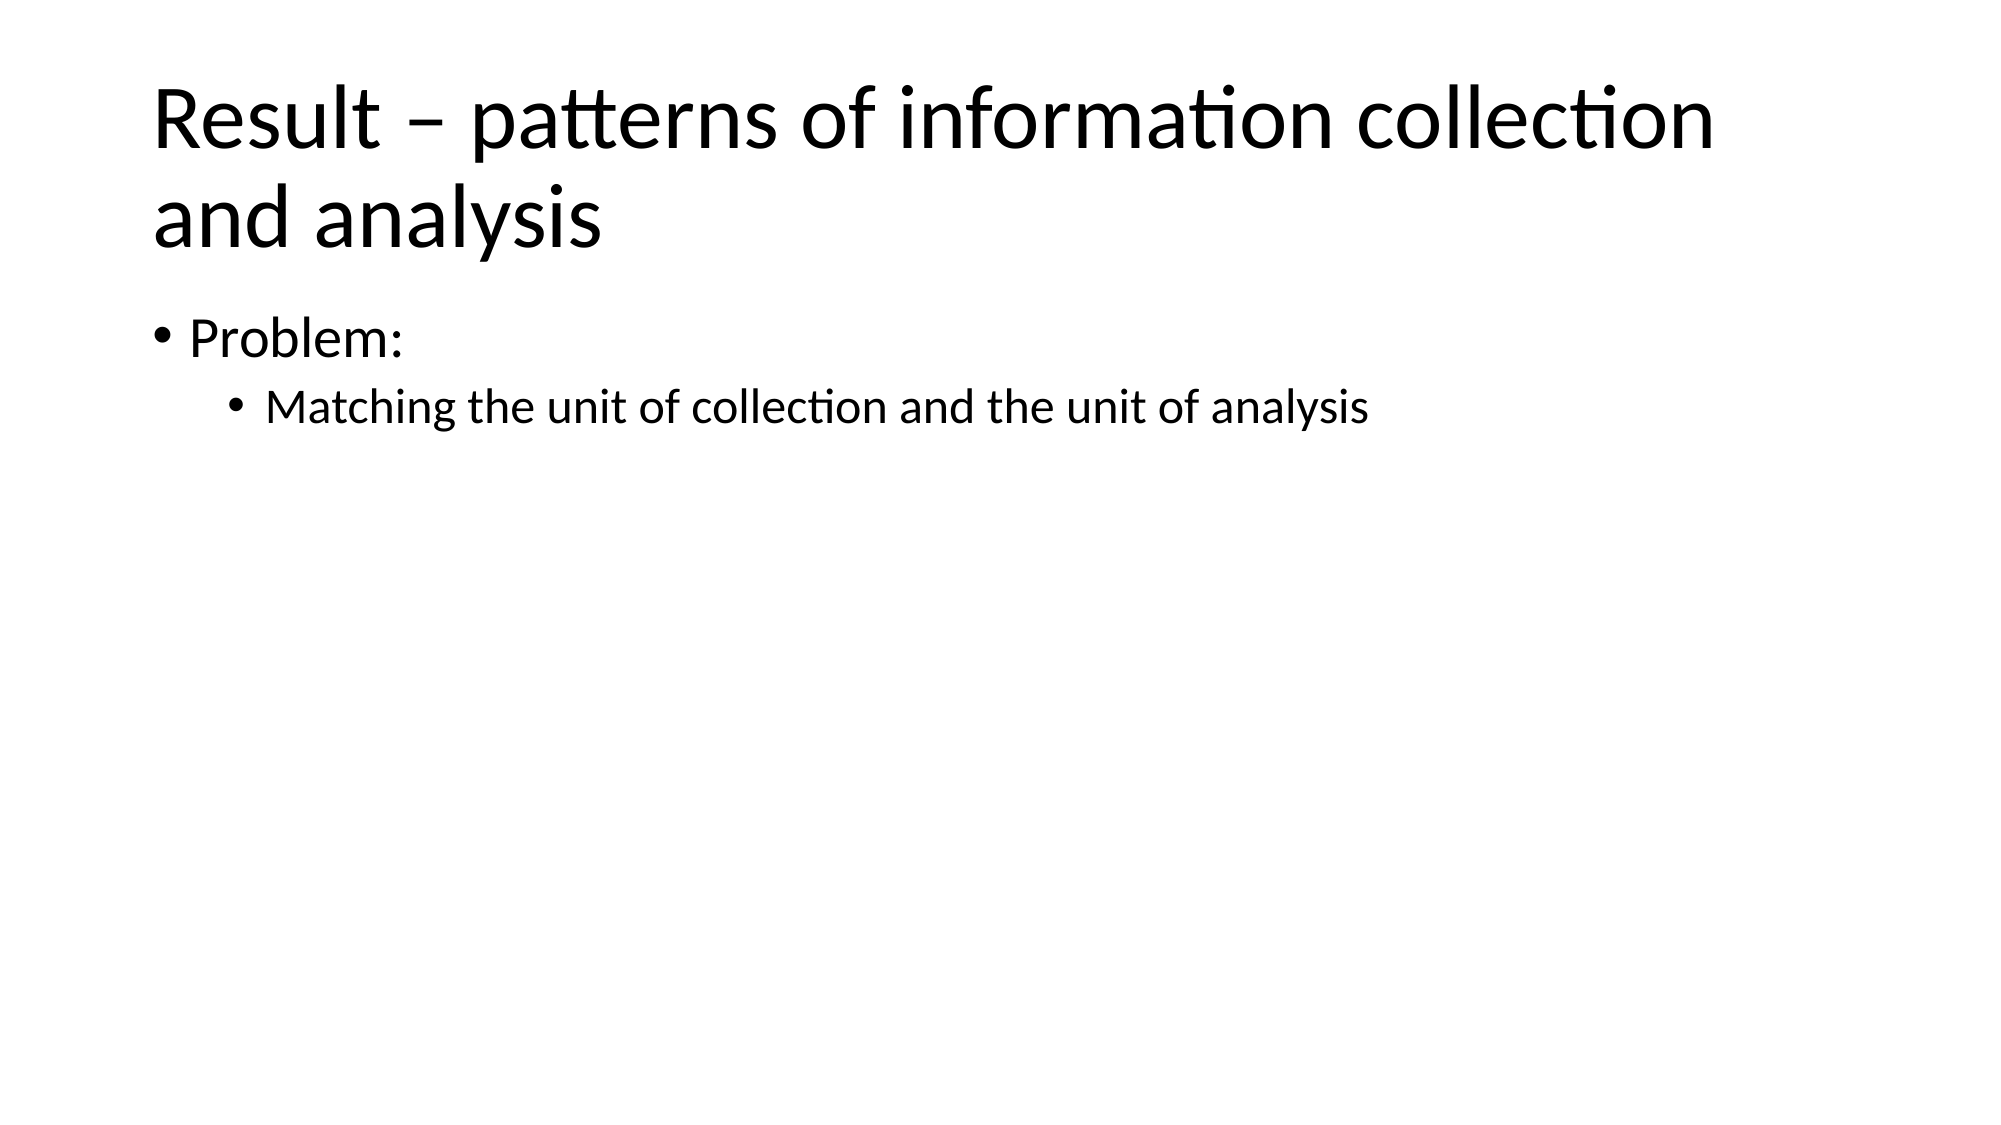

# Result – patterns of information collection and analysis
Problem:
Matching the unit of collection and the unit of analysis